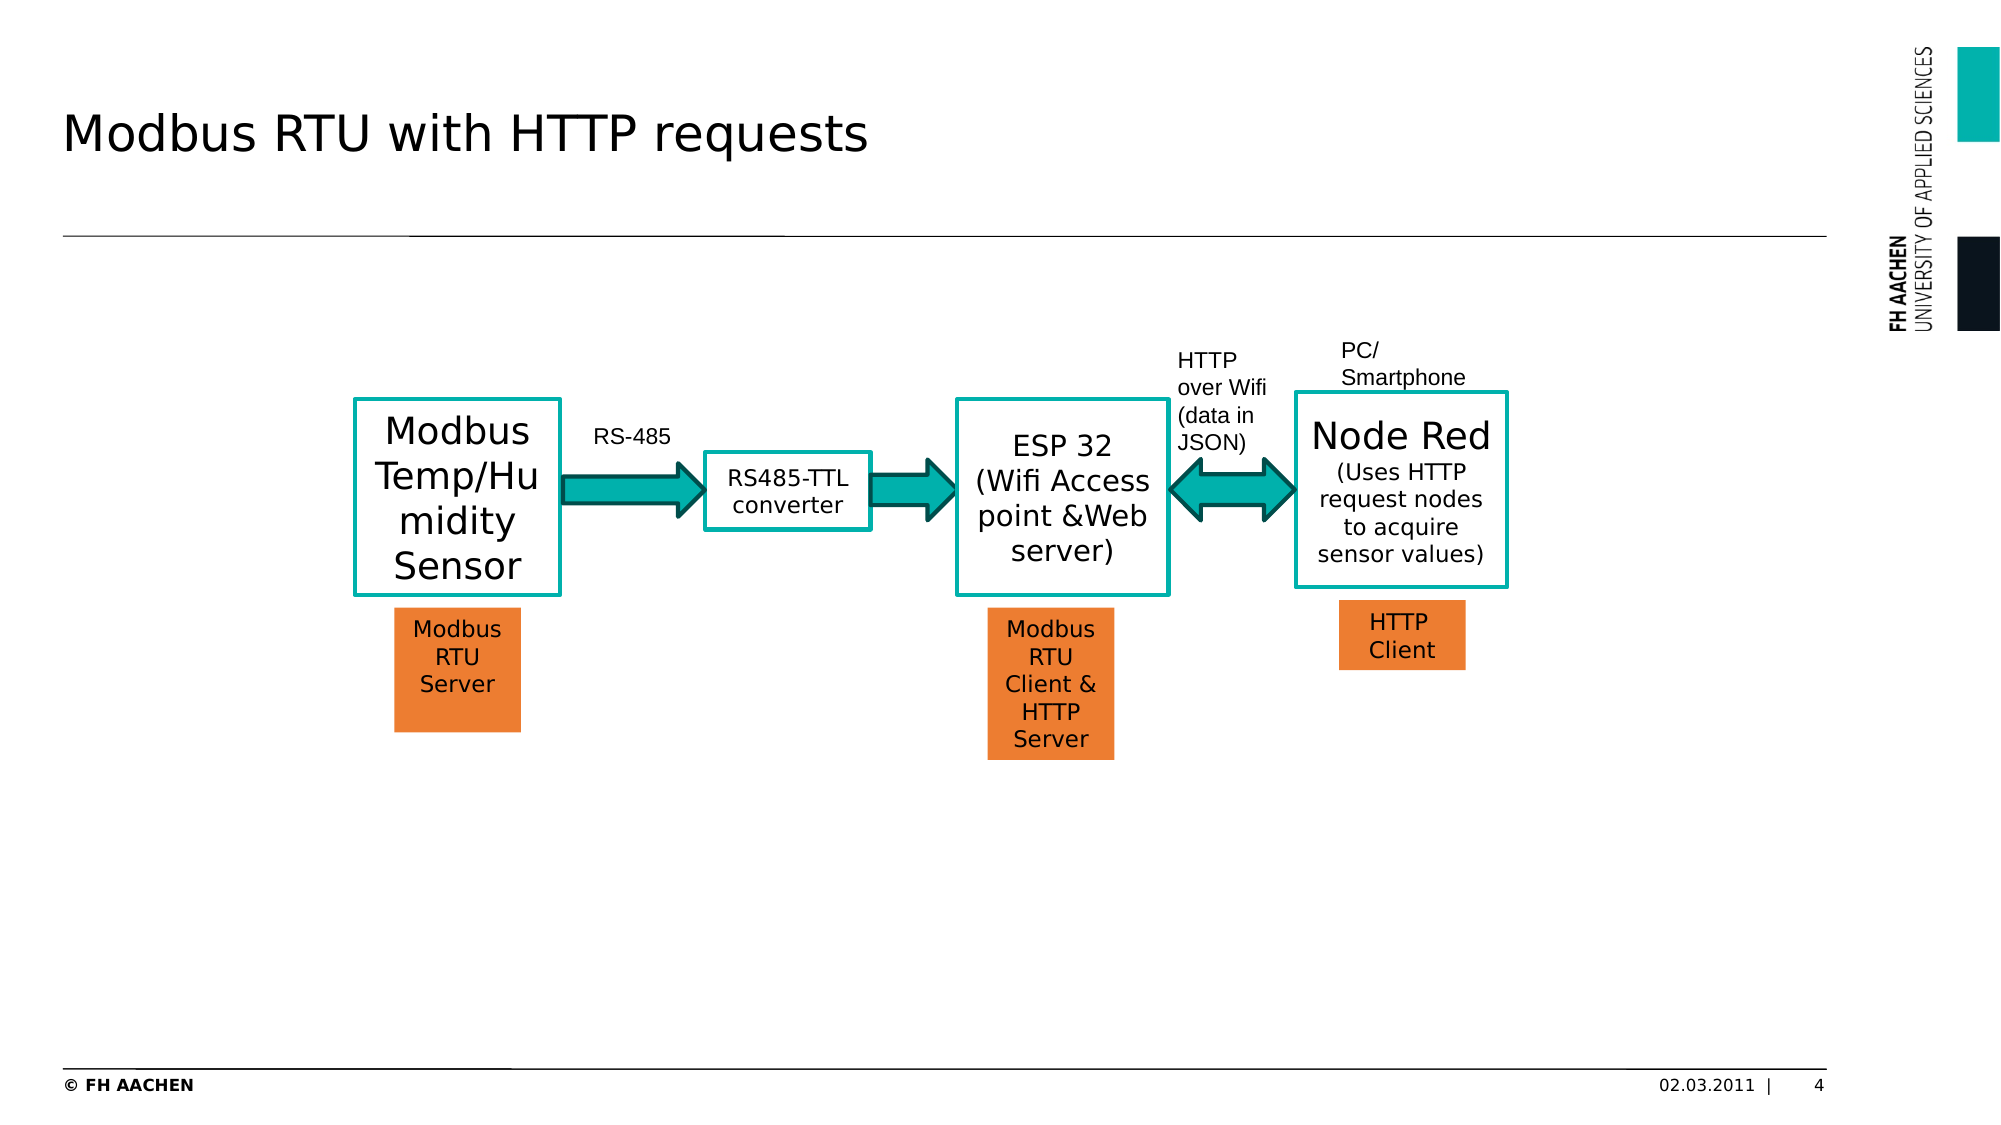

# Modbus RTU with HTTP requests

PC/Smartphone
HTTP over Wifi
(data in JSON)

Node Red
(Uses HTTP request nodes to acquire sensor values)
Modbus Temp/Humidity Sensor
ESP 32
(Wifi Access point &Web server)
RS-485
RS485-TTL converter

HTTP  Client
Modbus RTU Server

Modbus RTU Client &
HTTP Server
© FH AACHEN
02.03.2011  |
4